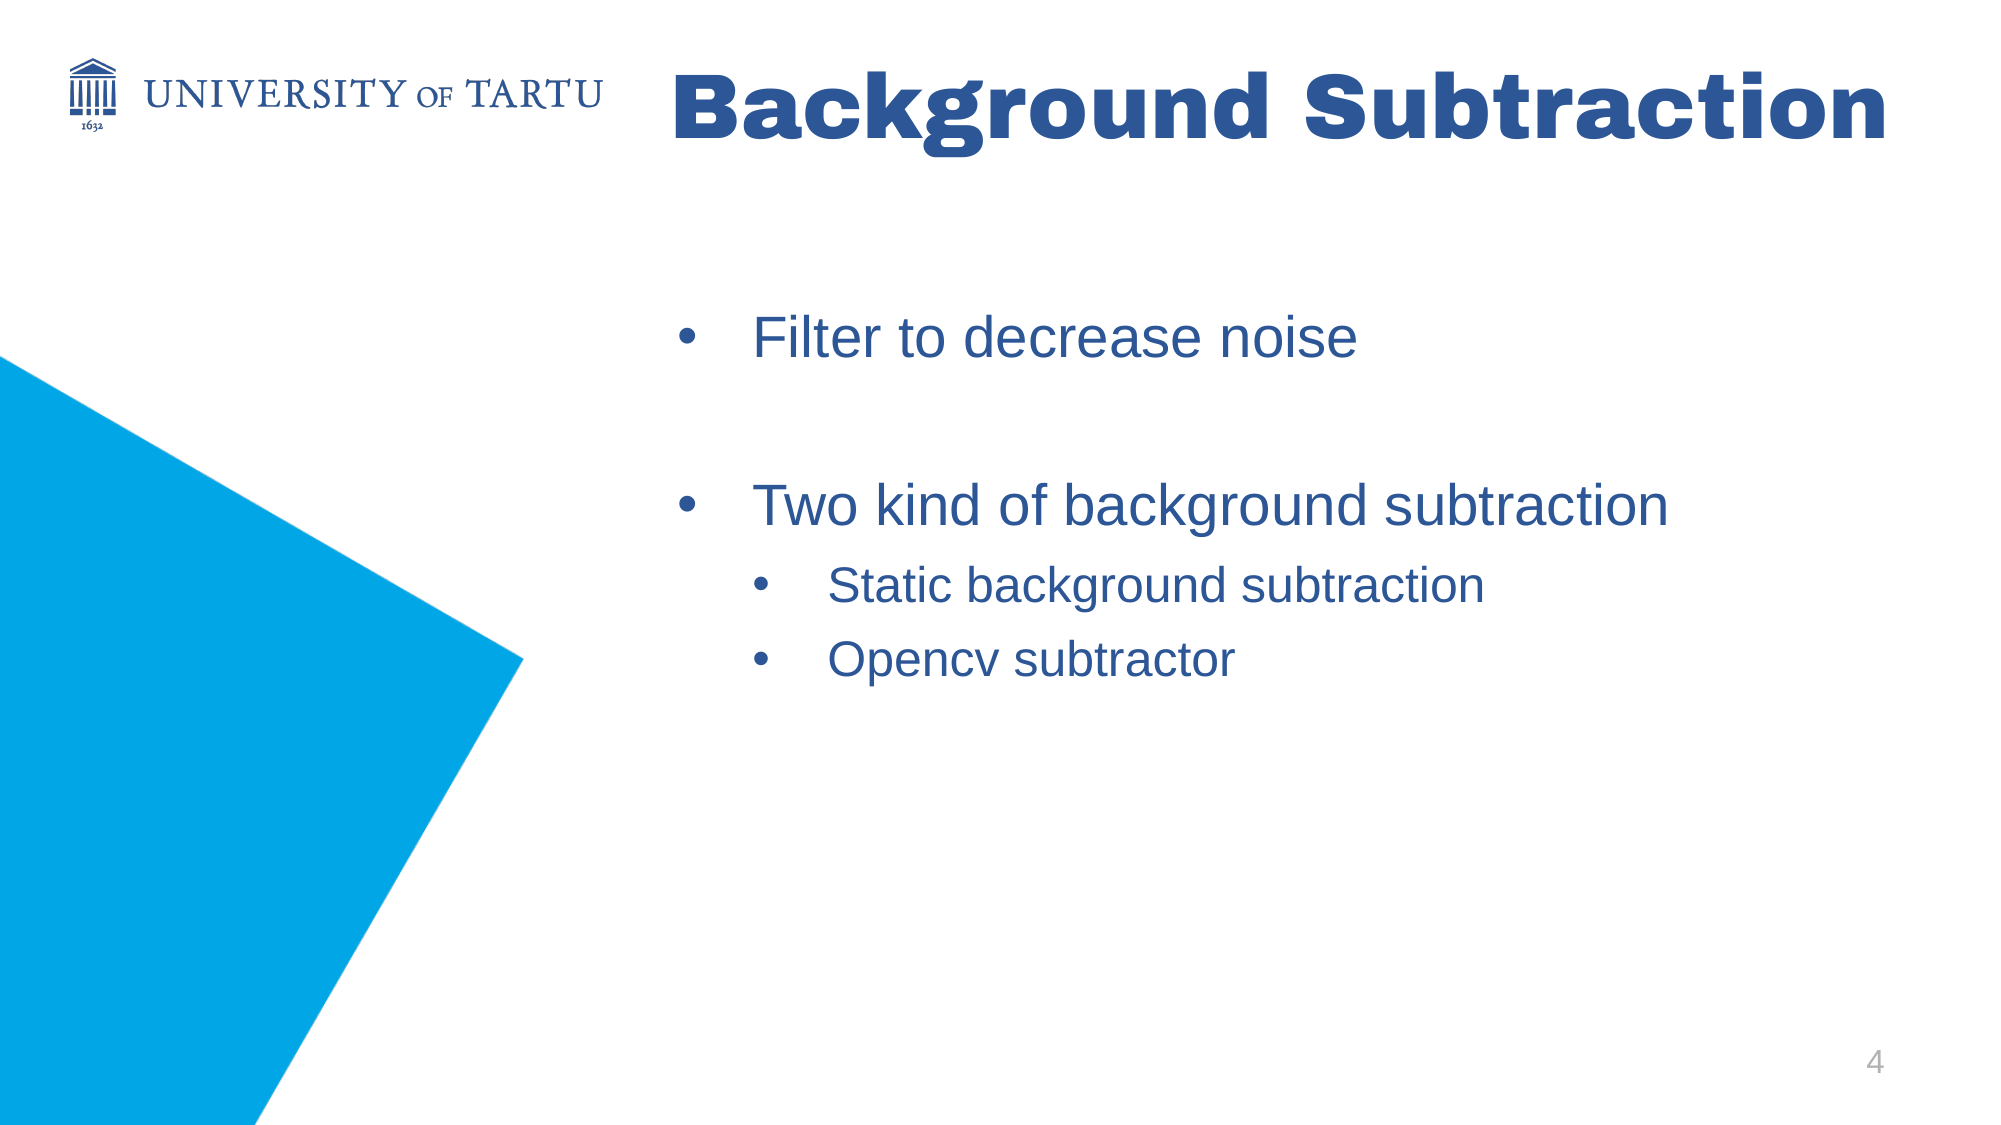

# Background Subtraction
Filter to decrease noise

Two kind of background subtraction
Static background subtraction
Opencv subtractor
4